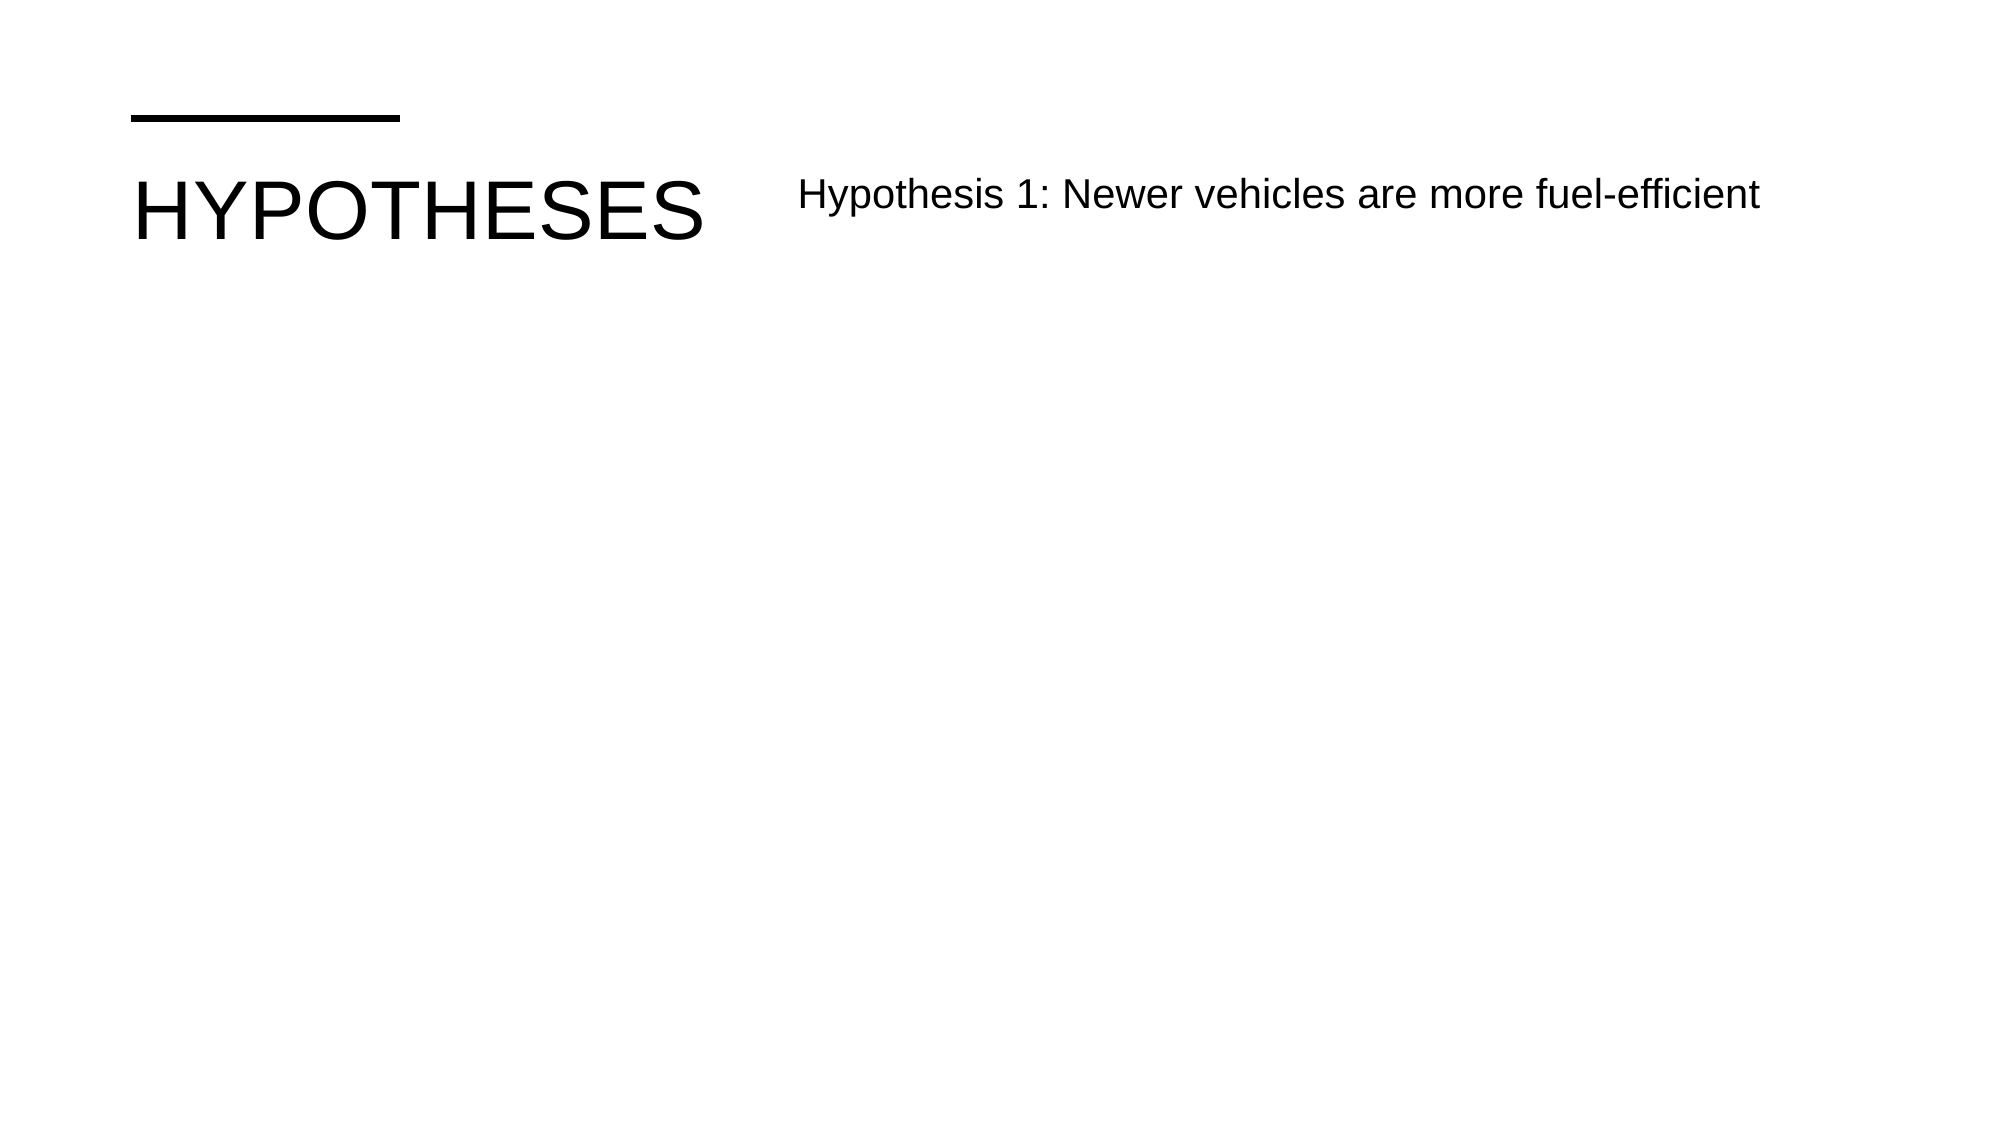

# Hypotheses
Hypothesis 1: Newer vehicles are more fuel-efficient